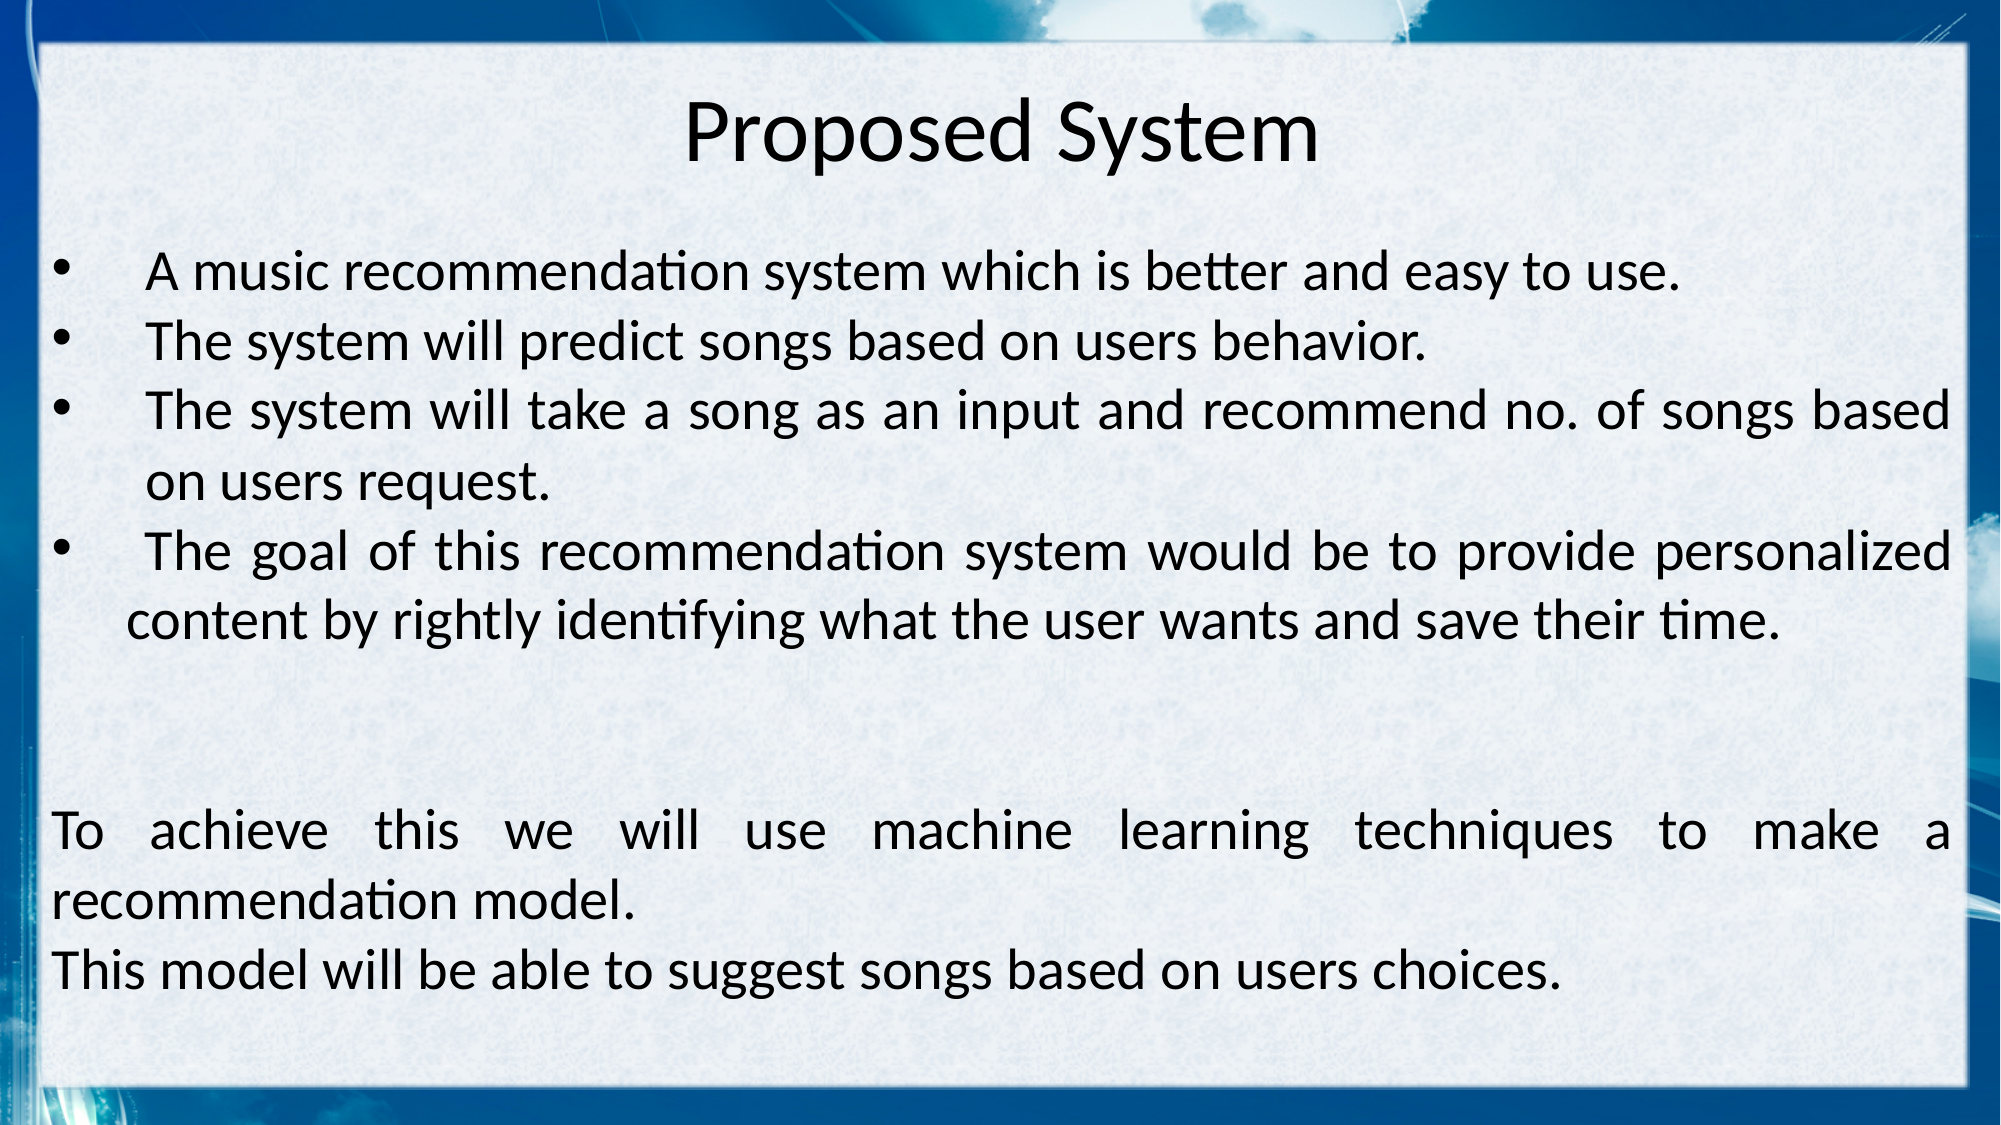

Proposed System
A music recommendation system which is better and easy to use.
The system will predict songs based on users behavior.
The system will take a song as an input and recommend no. of songs based on users request.
 The goal of this recommendation system would be to provide personalized content by rightly identifying what the user wants and save their time.

To achieve this we will use machine learning techniques to make a recommendation model.
This model will be able to suggest songs based on users choices.